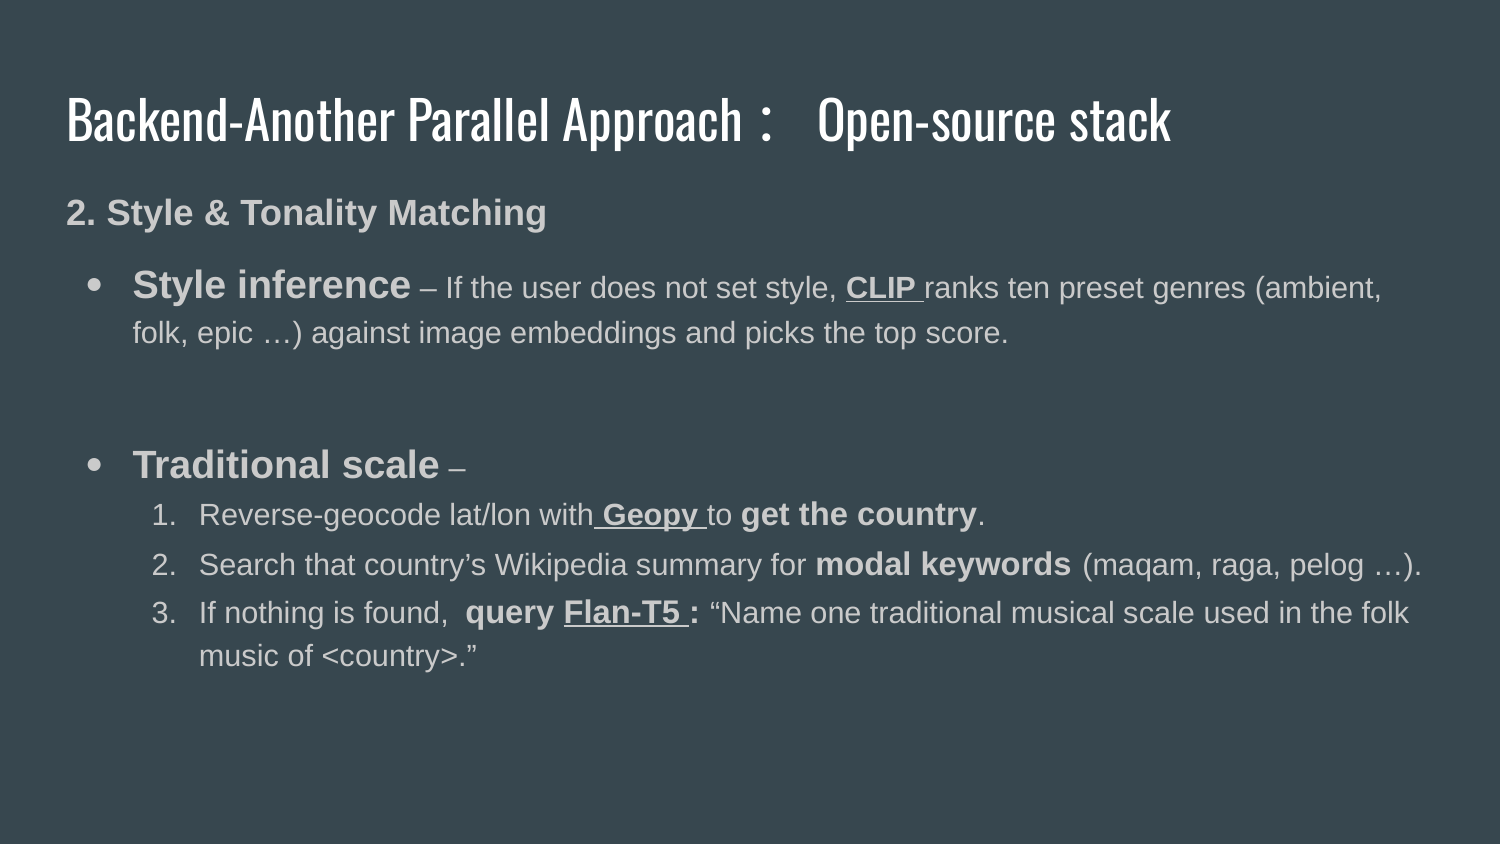

# Backend-Another Parallel Approach：Open-source stack
2. Style & Tonality Matching
Style inference – If the user does not set style, CLIP ranks ten preset genres (ambient, folk, epic …) against image embeddings and picks the top score.

Traditional scale –
Reverse-geocode lat/lon with Geopy to get the country.
Search that country’s Wikipedia summary for modal keywords (maqam, raga, pelog …).
If nothing is found,  query Flan-T5 : “Name one traditional musical scale used in the folk music of <country>.”